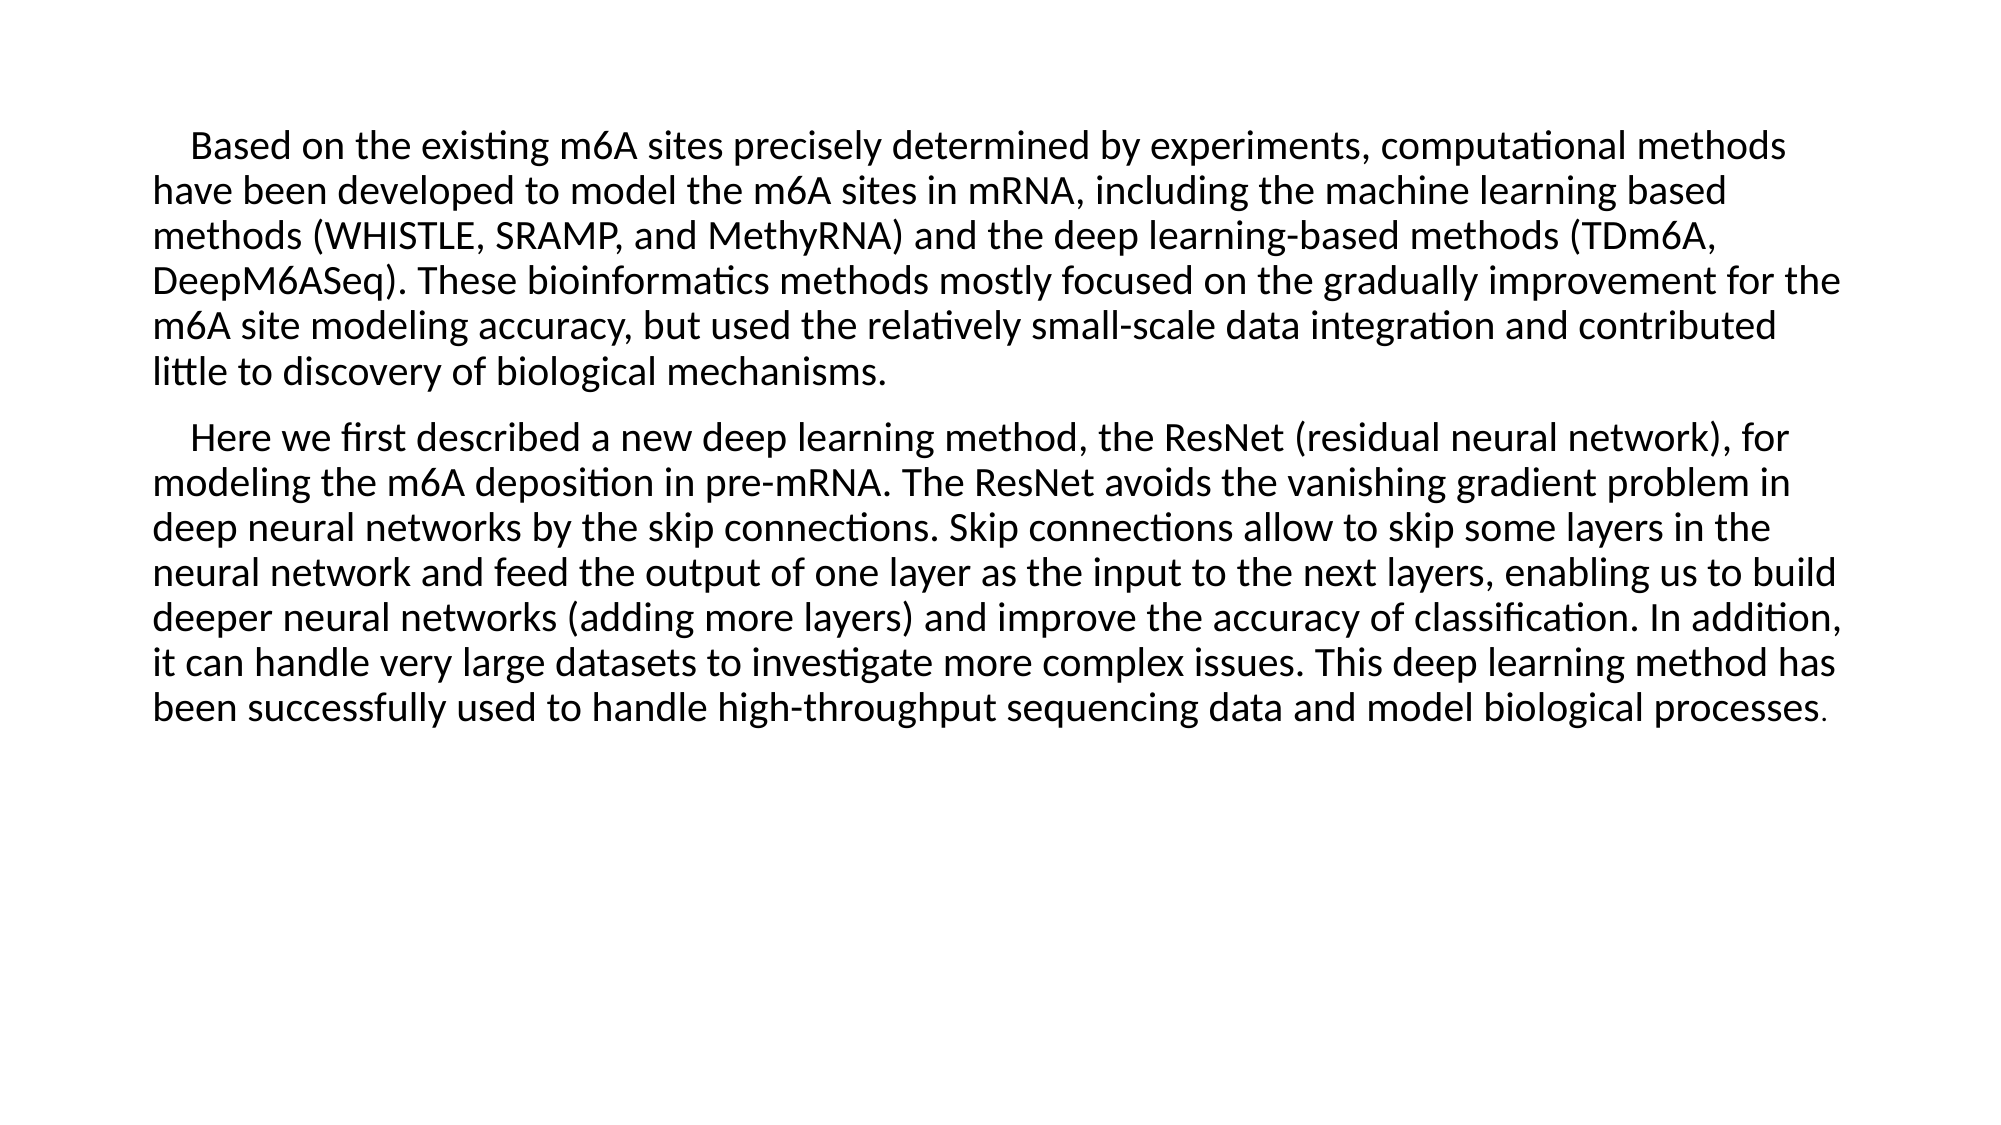

Based on the existing m6A sites precisely determined by experiments, computational methods have been developed to model the m6A sites in mRNA, including the machine learning based methods (WHISTLE, SRAMP, and MethyRNA) and the deep learning-based methods (TDm6A, DeepM6ASeq). These bioinformatics methods mostly focused on the gradually improvement for the m6A site modeling accuracy, but used the relatively small-scale data integration and contributed little to discovery of biological mechanisms.
    Here we first described a new deep learning method, the ResNet (residual neural network), for modeling the m6A deposition in pre-mRNA. The ResNet avoids the vanishing gradient problem in deep neural networks by the skip connections. Skip connections allow to skip some layers in the neural network and feed the output of one layer as the input to the next layers, enabling us to build deeper neural networks (adding more layers) and improve the accuracy of classification. In addition, it can handle very large datasets to investigate more complex issues. This deep learning method has been successfully used to handle high-throughput sequencing data and model biological processes.